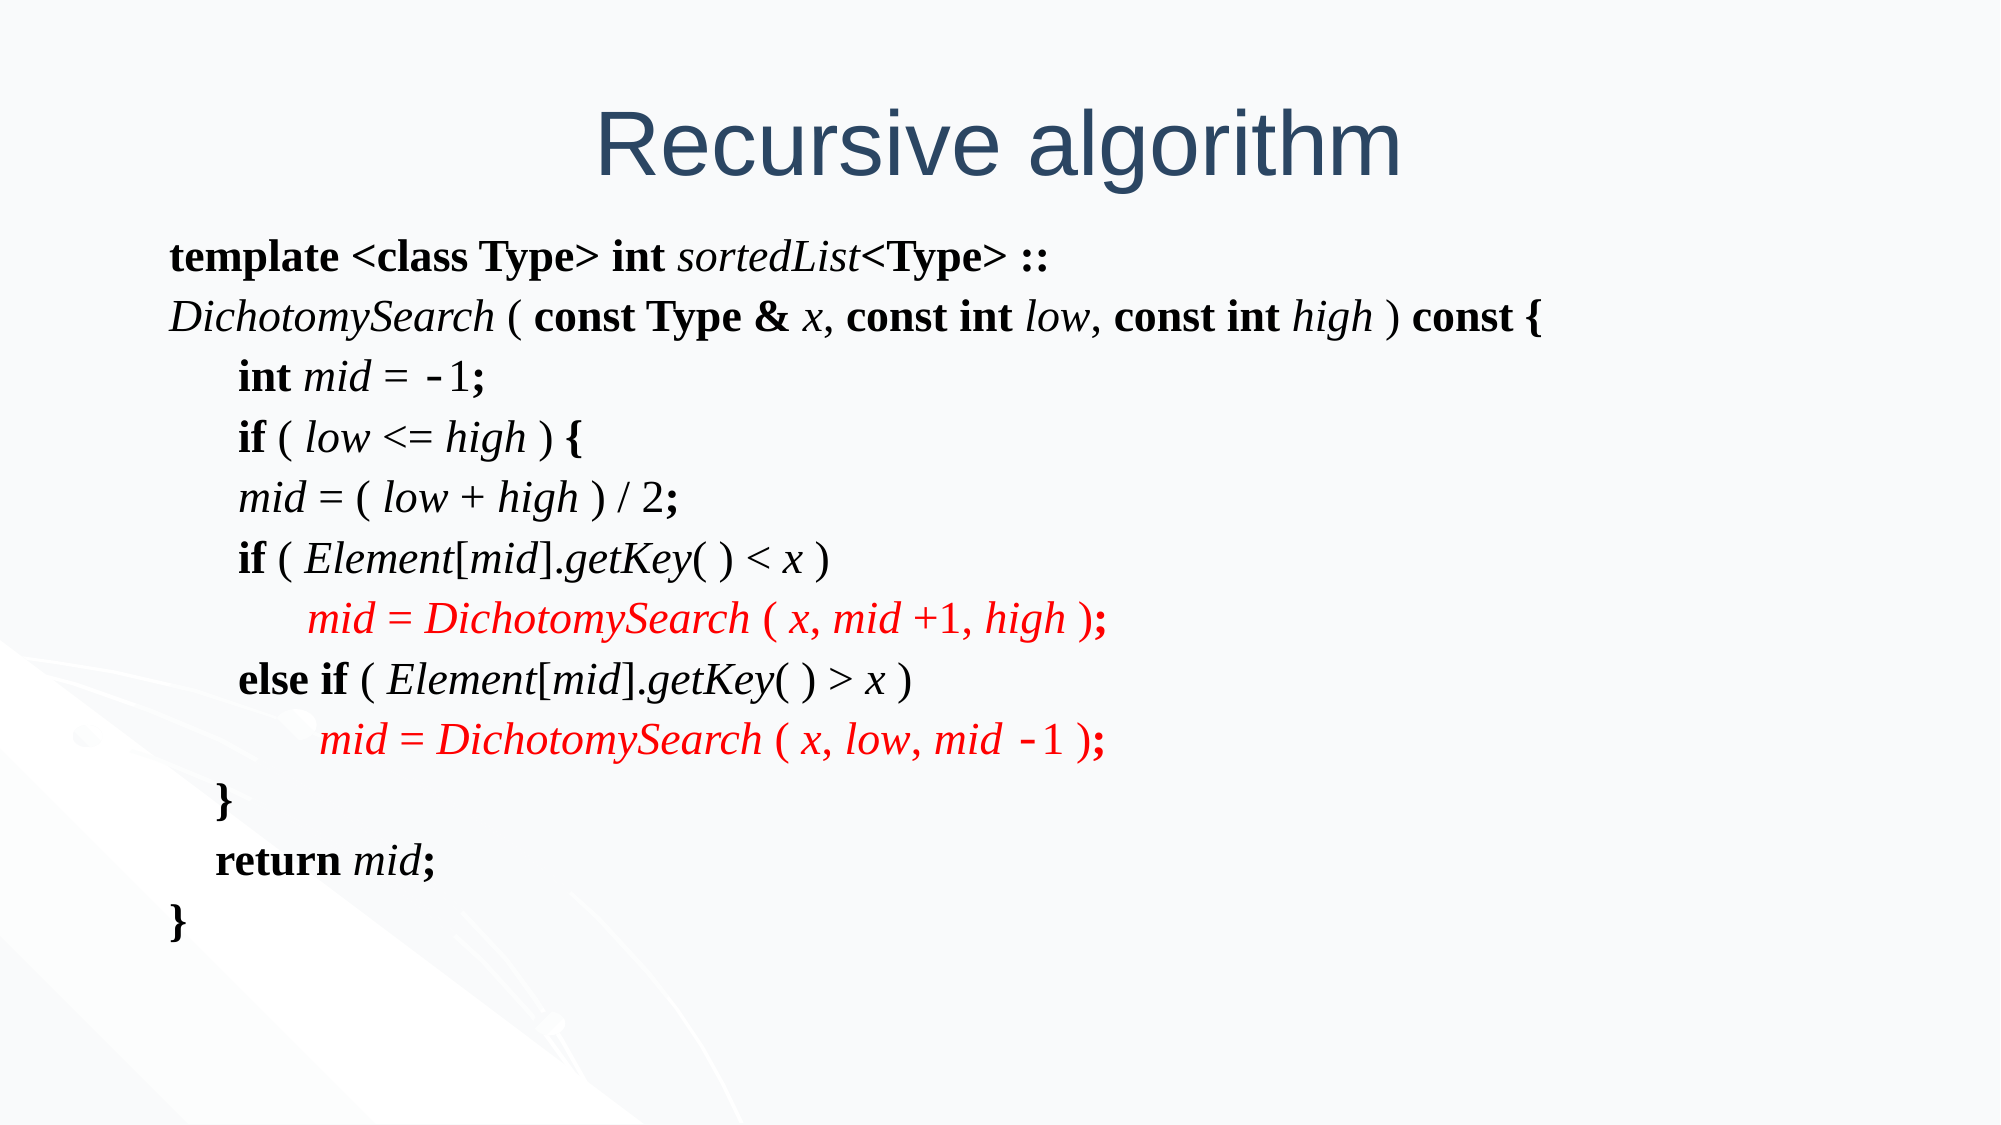

# Recursive algorithm
template <class Type> int sortedList<Type> ::
DichotomySearch ( const Type & x, const int low, const int high ) const {
      int mid = -1;
      if ( low <= high ) {
      mid = ( low + high ) / 2;
      if ( Element[mid].getKey( ) < x )
            mid = DichotomySearch ( x, mid +1, high );
      else if ( Element[mid].getKey( ) > x )
	mid = DichotomySearch ( x, low, mid -1 );
    }
    return mid;
}